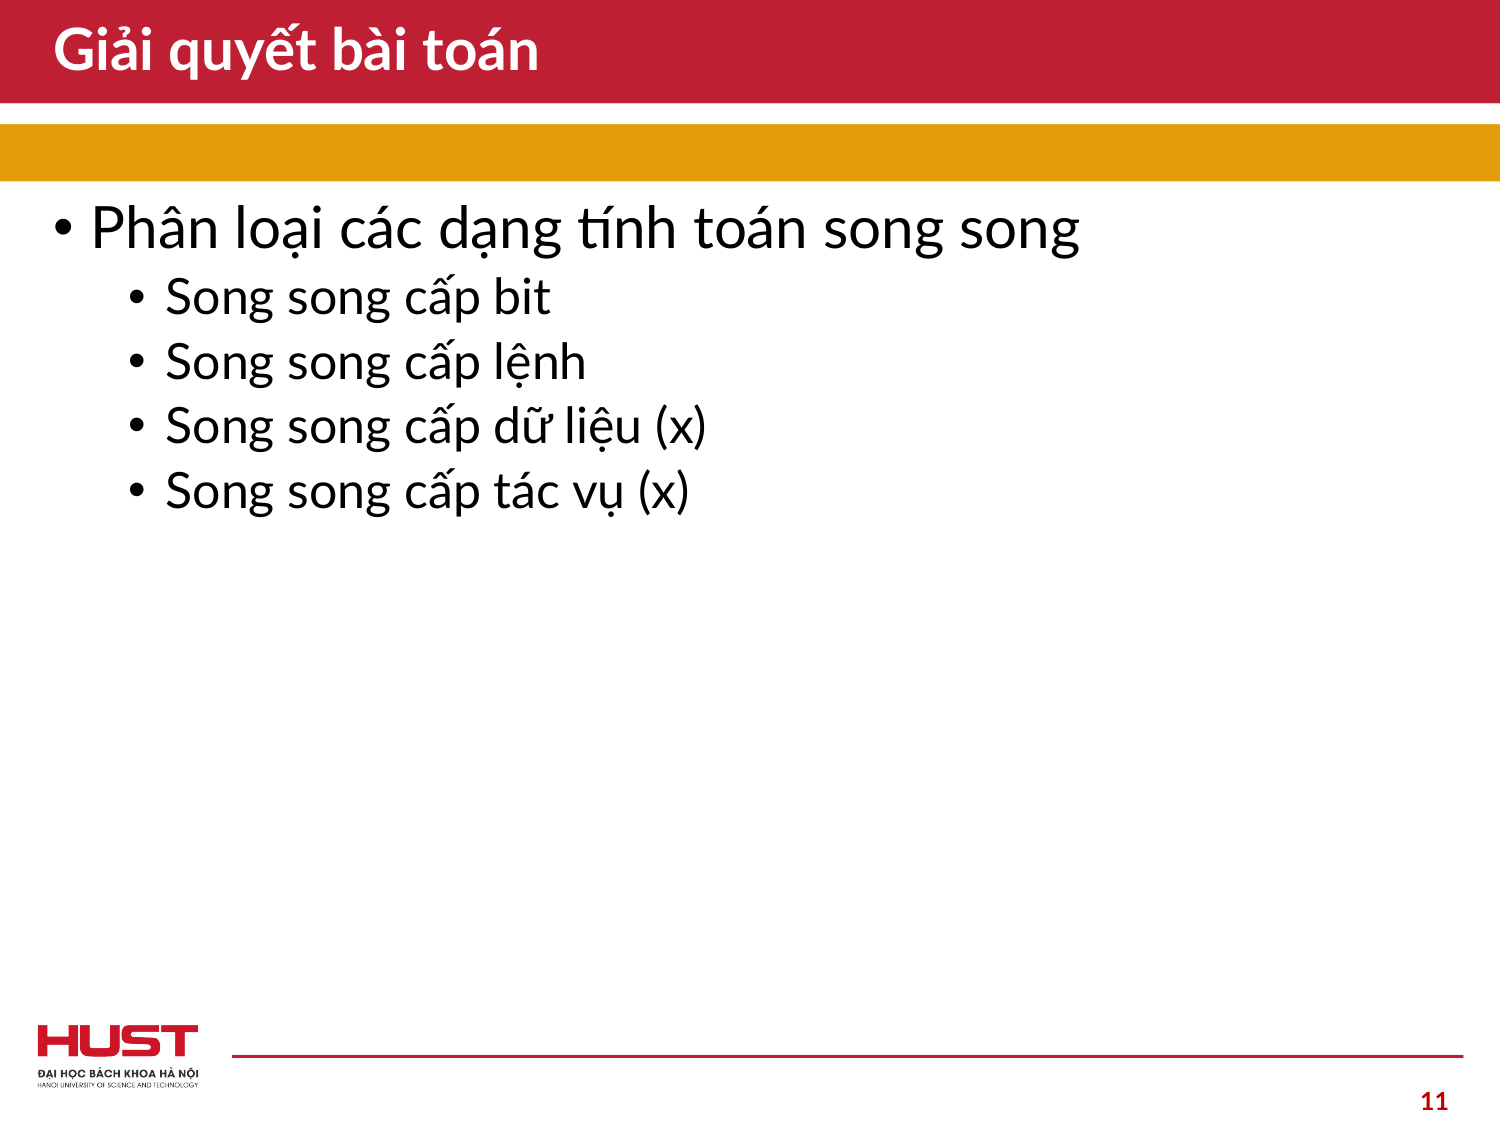

# Giải quyết bài toán
Phân loại các dạng tính toán song song
Song song cấp bit
Song song cấp lệnh
Song song cấp dữ liệu (x)
Song song cấp tác vụ (x)
11